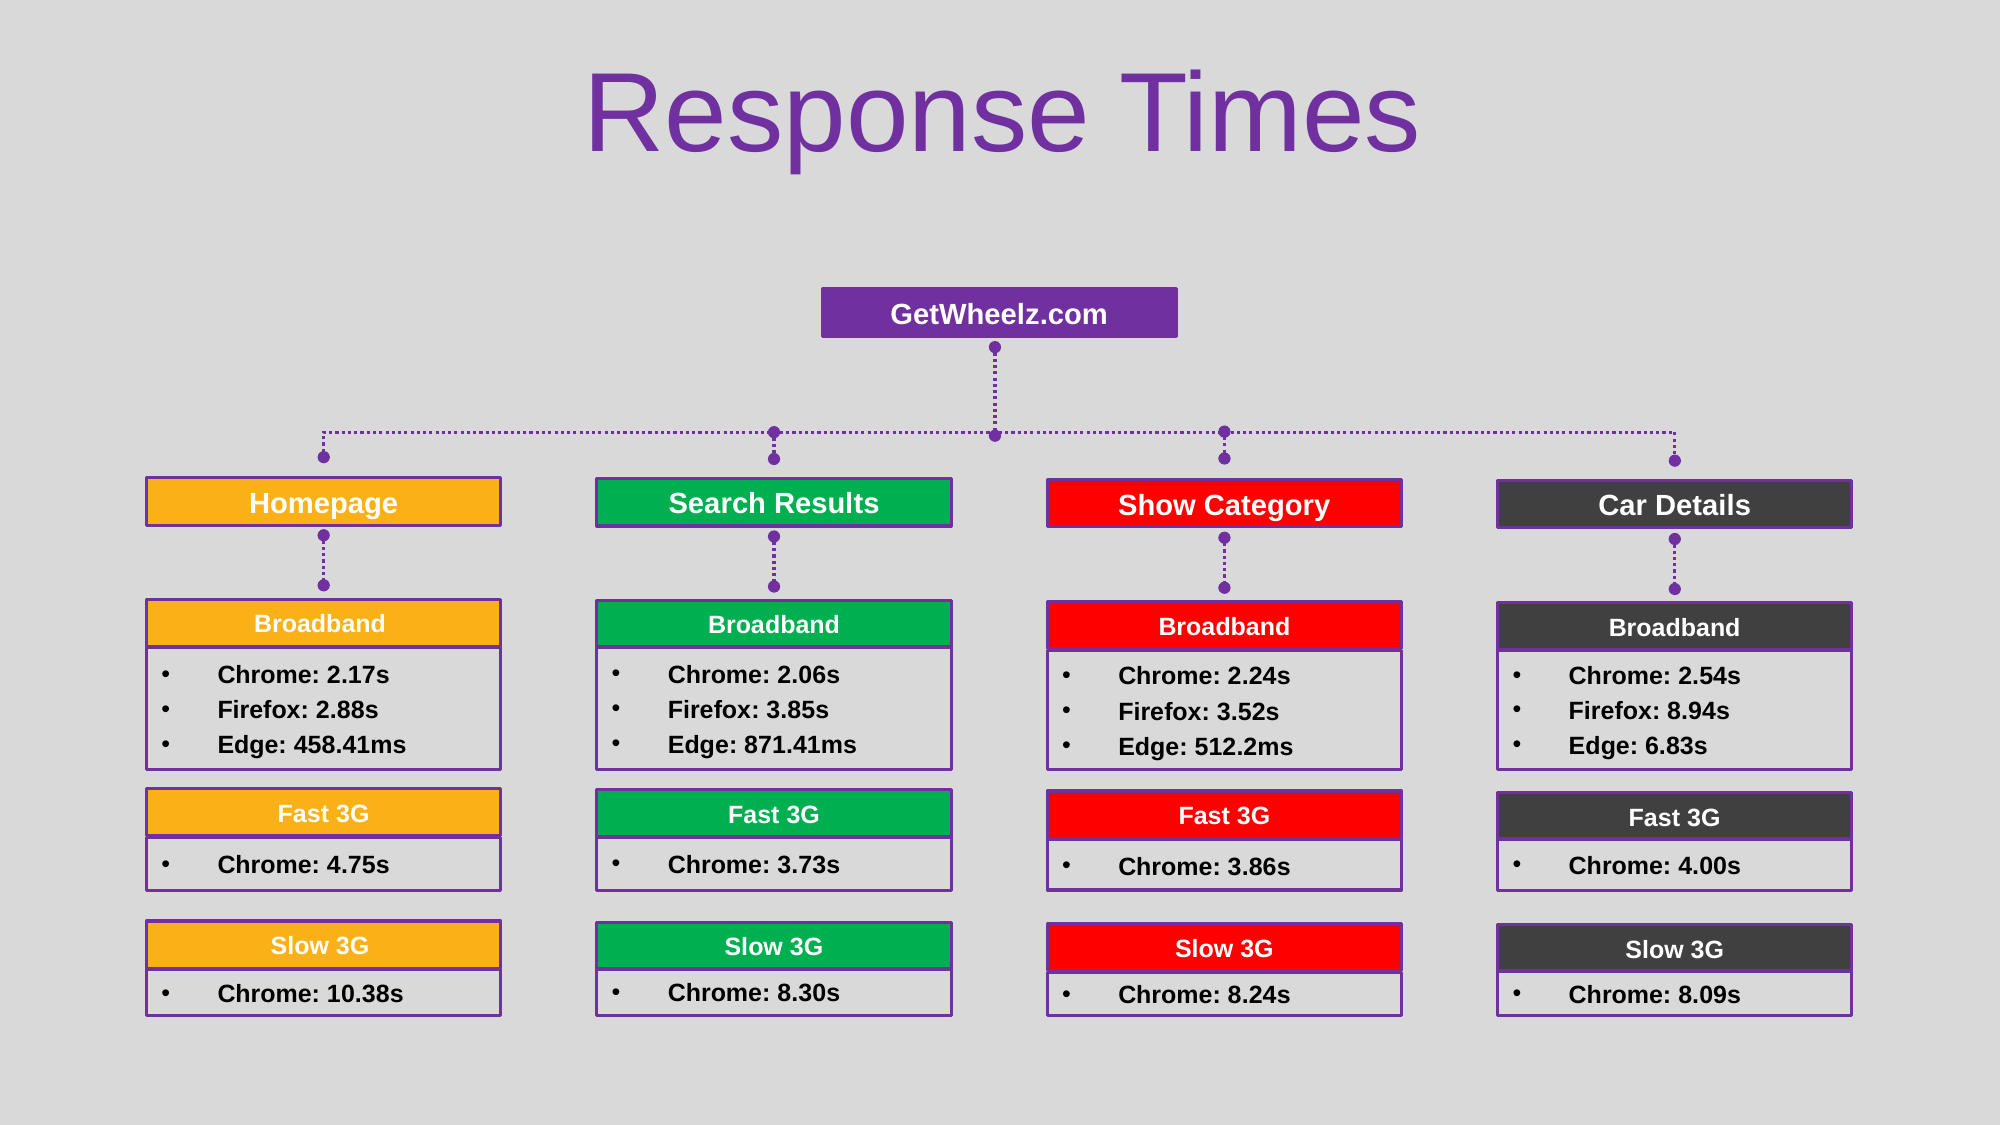

Response Times
GetWheelz.com

Homepage
Search Results
Show Category
Car Details

Broadband
Broadband
Broadband
Broadband
Chrome: 2.06s
Firefox: 3.85s
Edge: 871.41ms
Chrome: 2.17s
Firefox: 2.88s
Edge: 458.41ms
Chrome: 2.54s
Firefox: 8.94s
Edge: 6.83s
Chrome: 2.24s
Firefox: 3.52s
Edge: 512.2ms
Fast 3G
Fast 3G
Fast 3G
Fast 3G
Chrome: 3.73s
Chrome: 4.75s
Chrome: 4.00s
Chrome: 3.86s
Slow 3G
Slow 3G
Slow 3G
Slow 3G
Chrome: 8.30s
Chrome: 10.38s
Chrome: 8.09s
Chrome: 8.24s